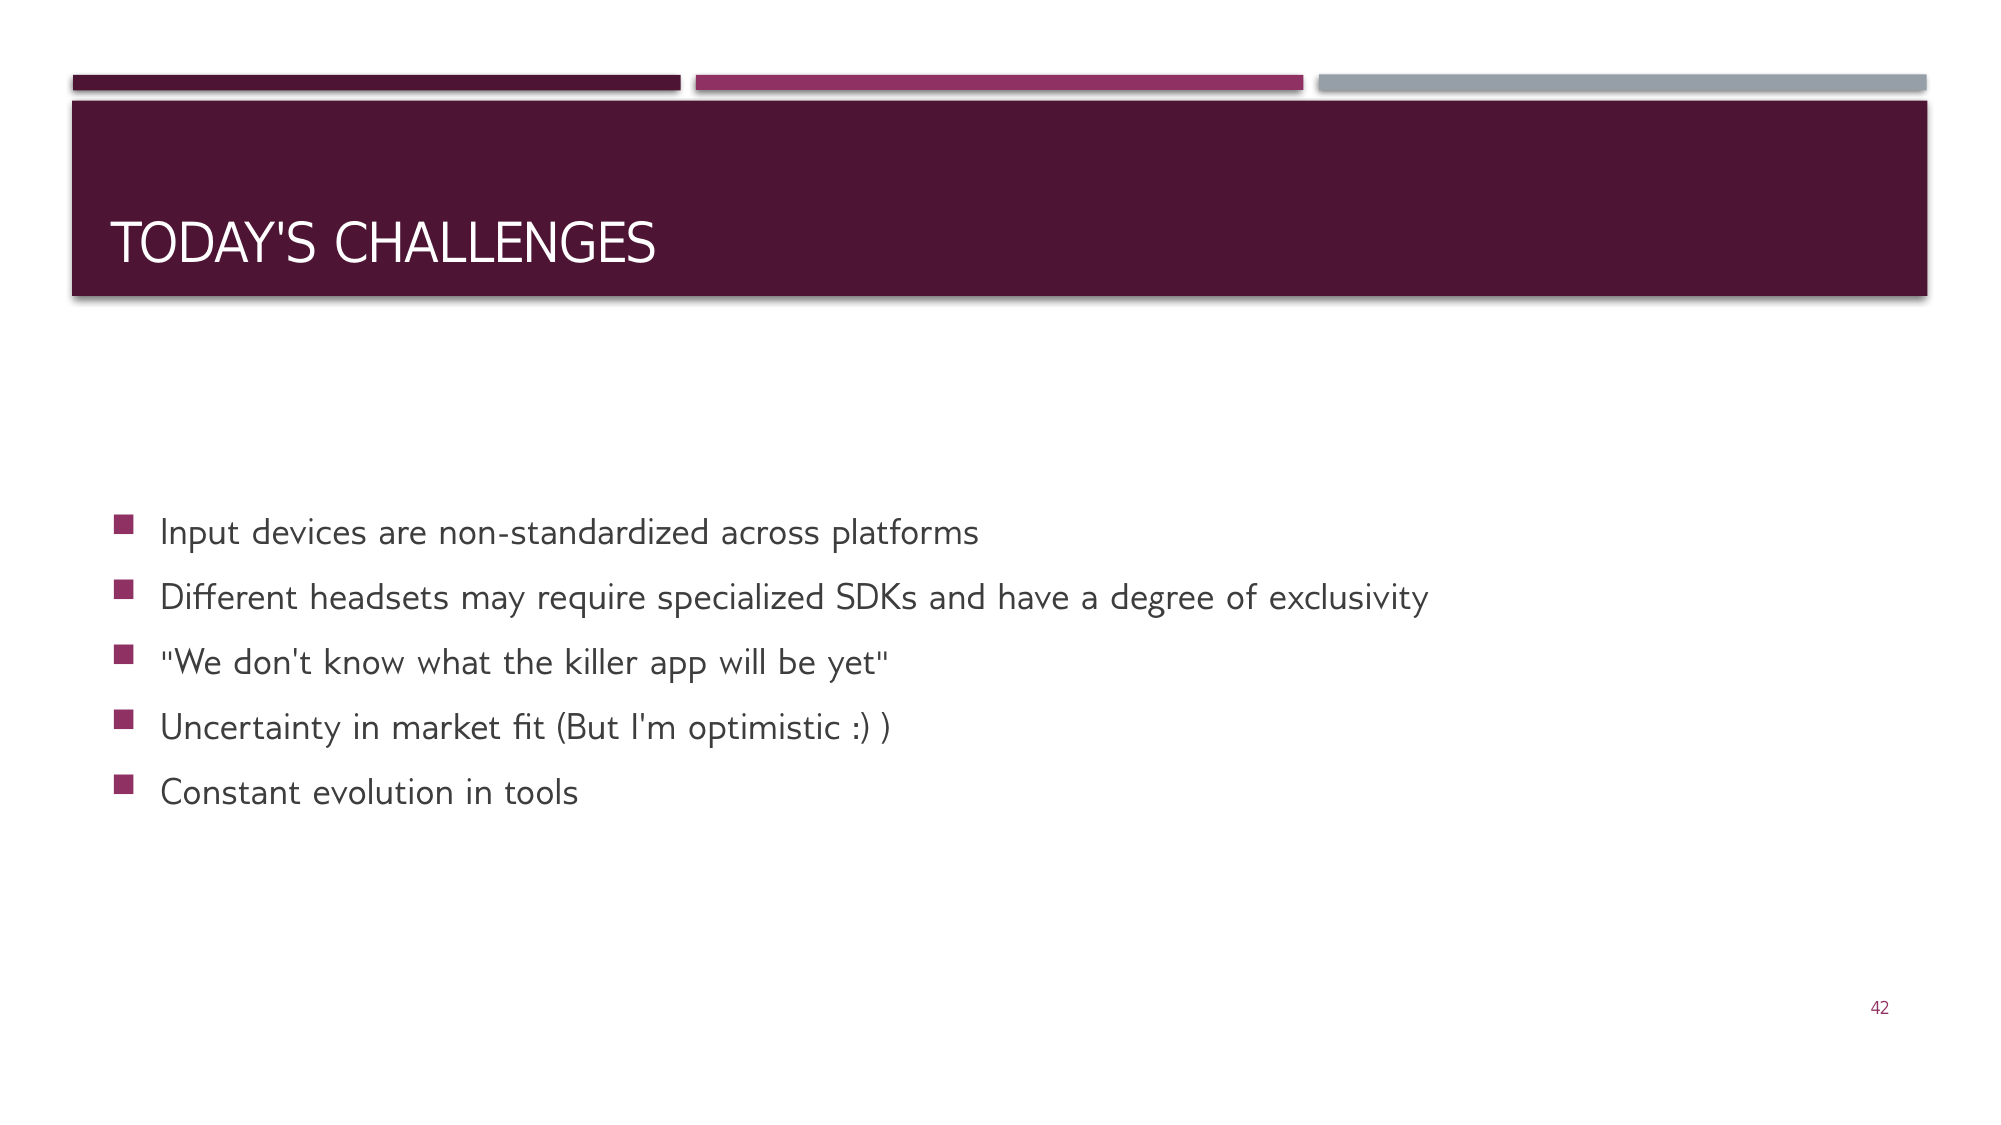

# Today's Challenges
Input devices are non-standardized across platforms
Different headsets may require specialized SDKs and have a degree of exclusivity
"We don't know what the killer app will be yet"
Uncertainty in market fit (But I'm optimistic :) )
Constant evolution in tools
42